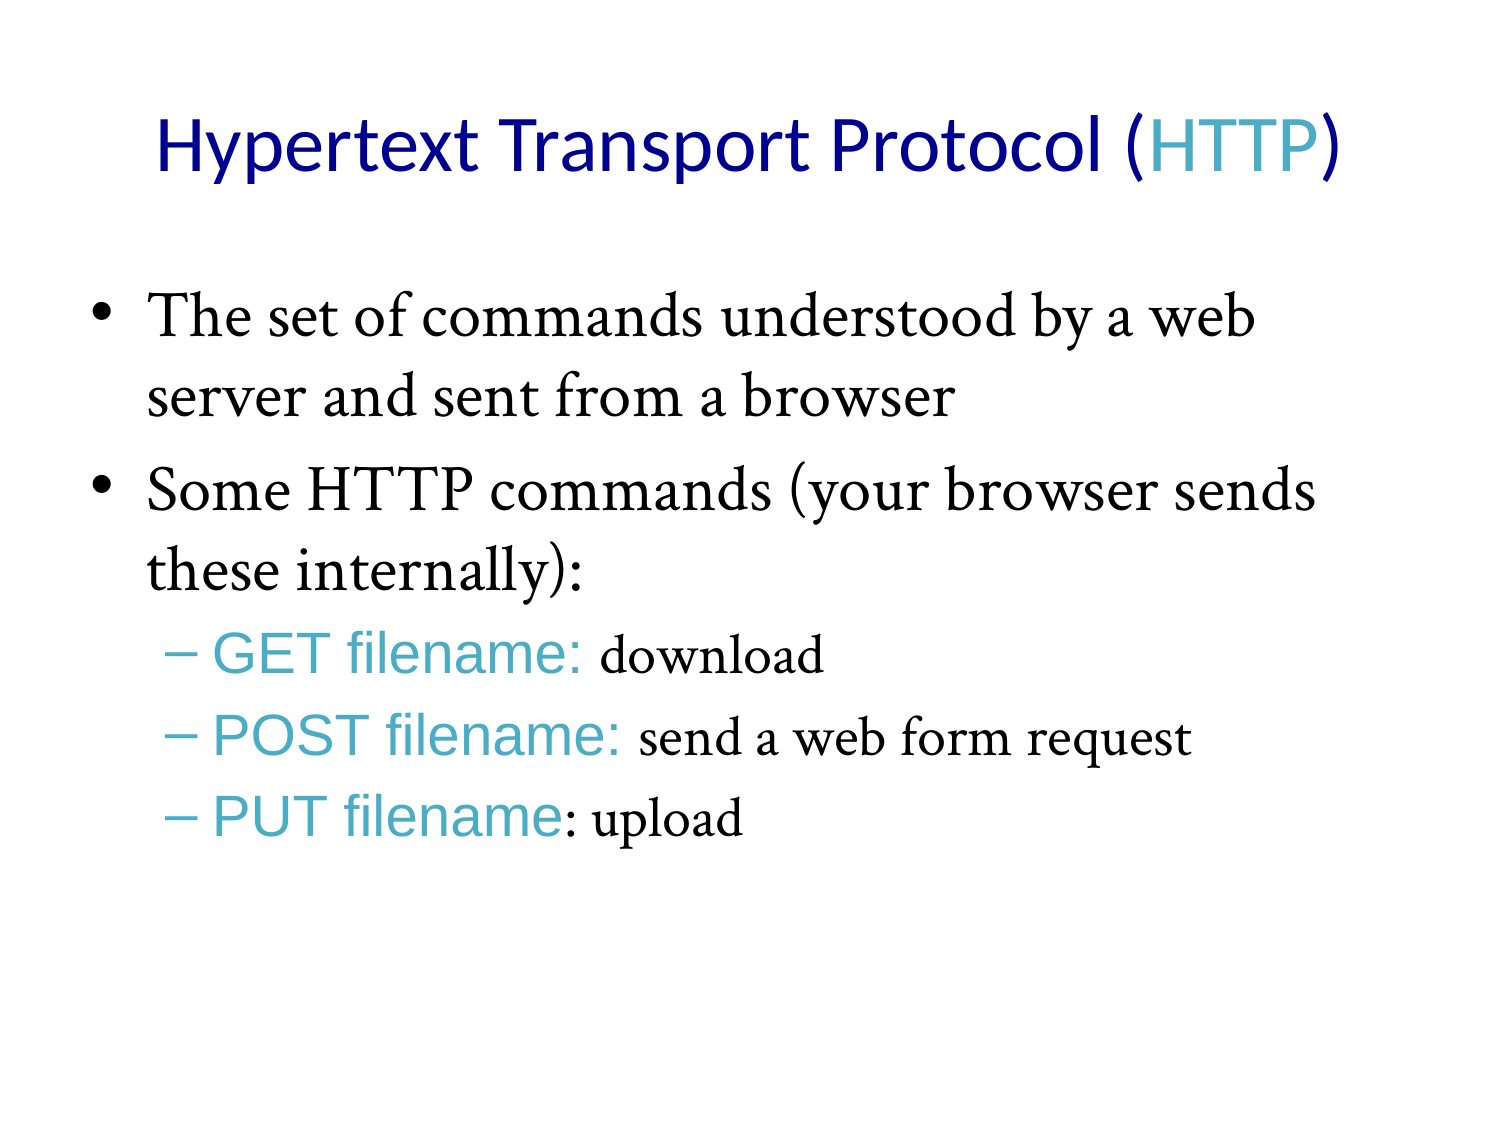

# Hypertext Transport Protocol (HTTP)
The set of commands understood by a web server and sent from a browser
Some HTTP commands (your browser sends these internally):
GET filename: download
POST filename: send a web form request
PUT filename: upload